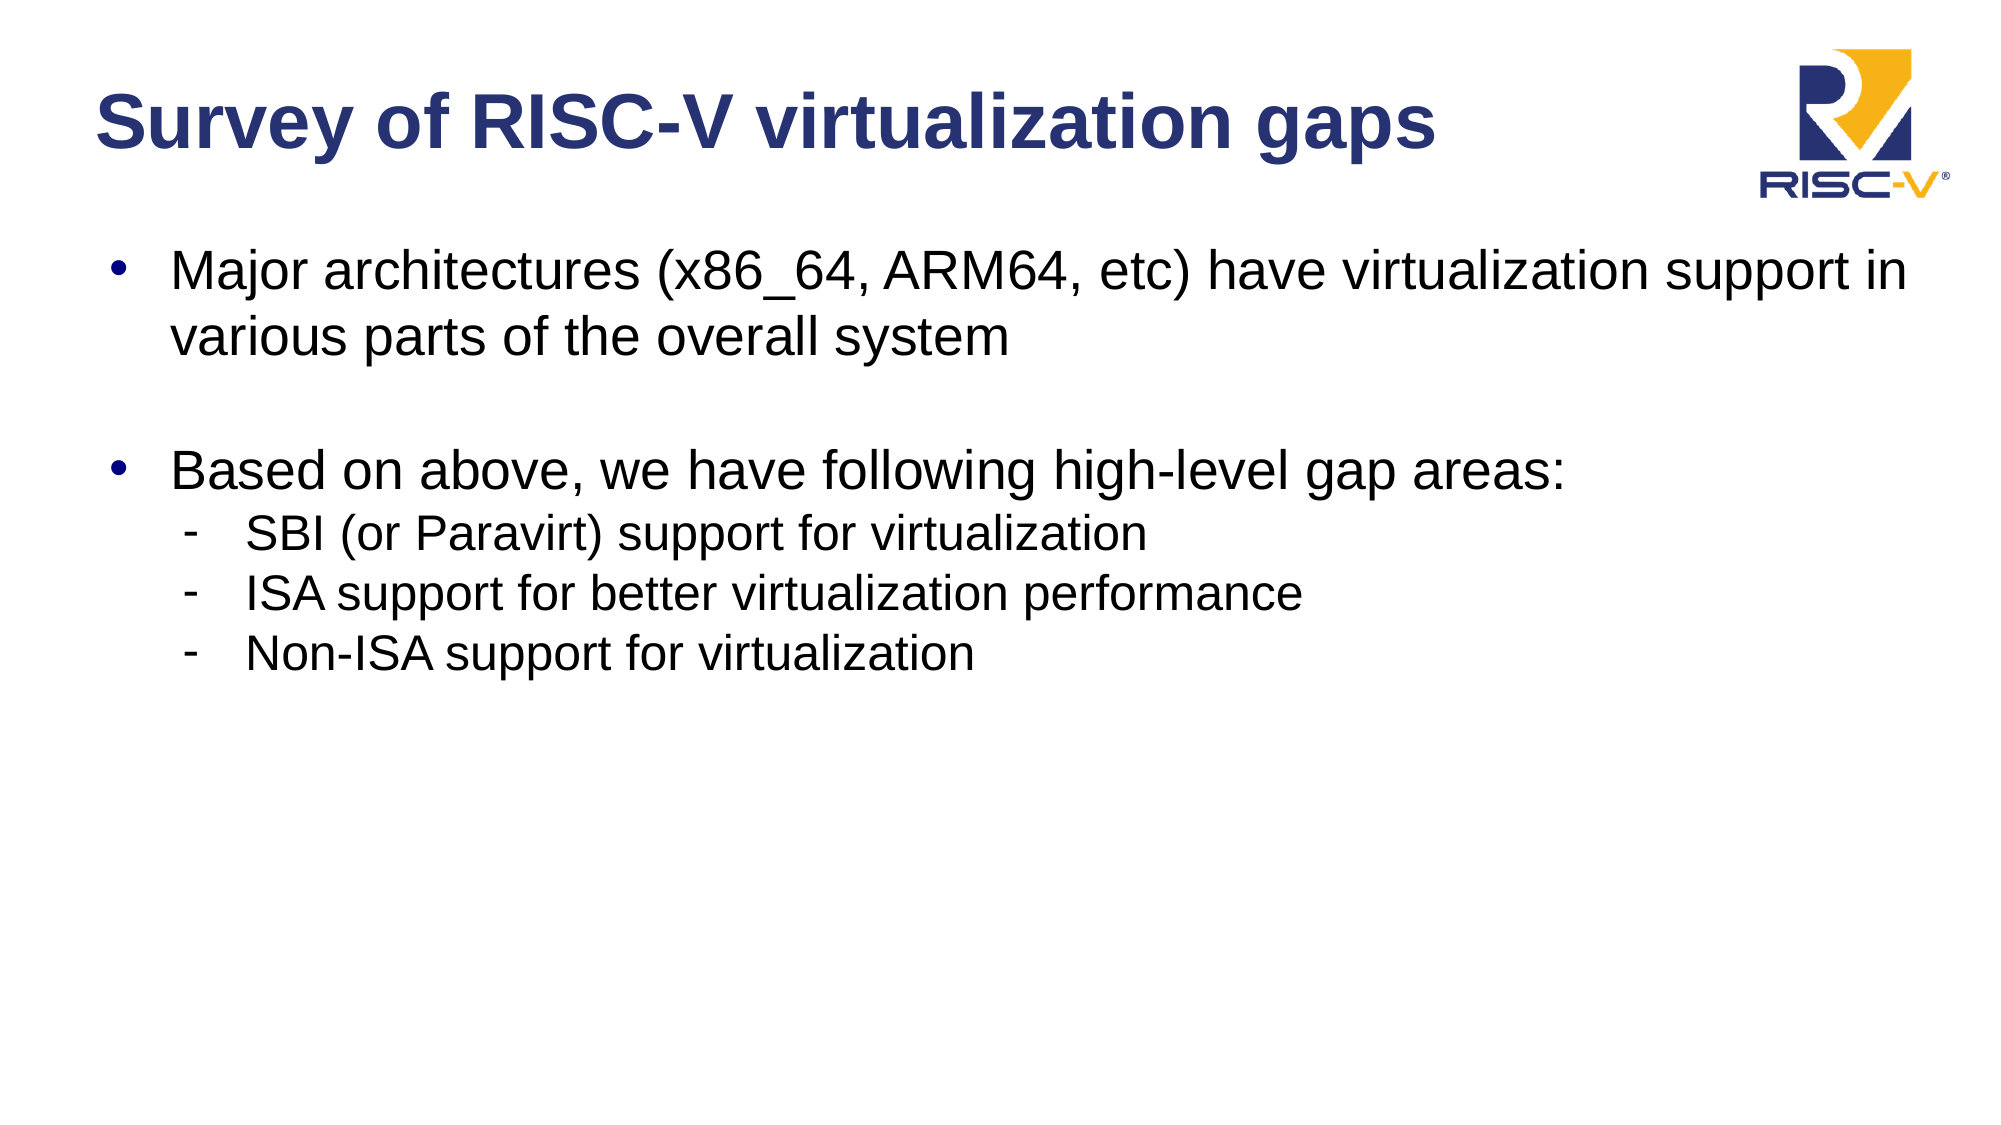

# Survey of RISC-V virtualization gaps
Major architectures (x86_64, ARM64, etc) have virtualization support in various parts of the overall system

Based on above, we have following high-level gap areas:
SBI (or Paravirt) support for virtualization
ISA support for better virtualization performance
Non-ISA support for virtualization
2